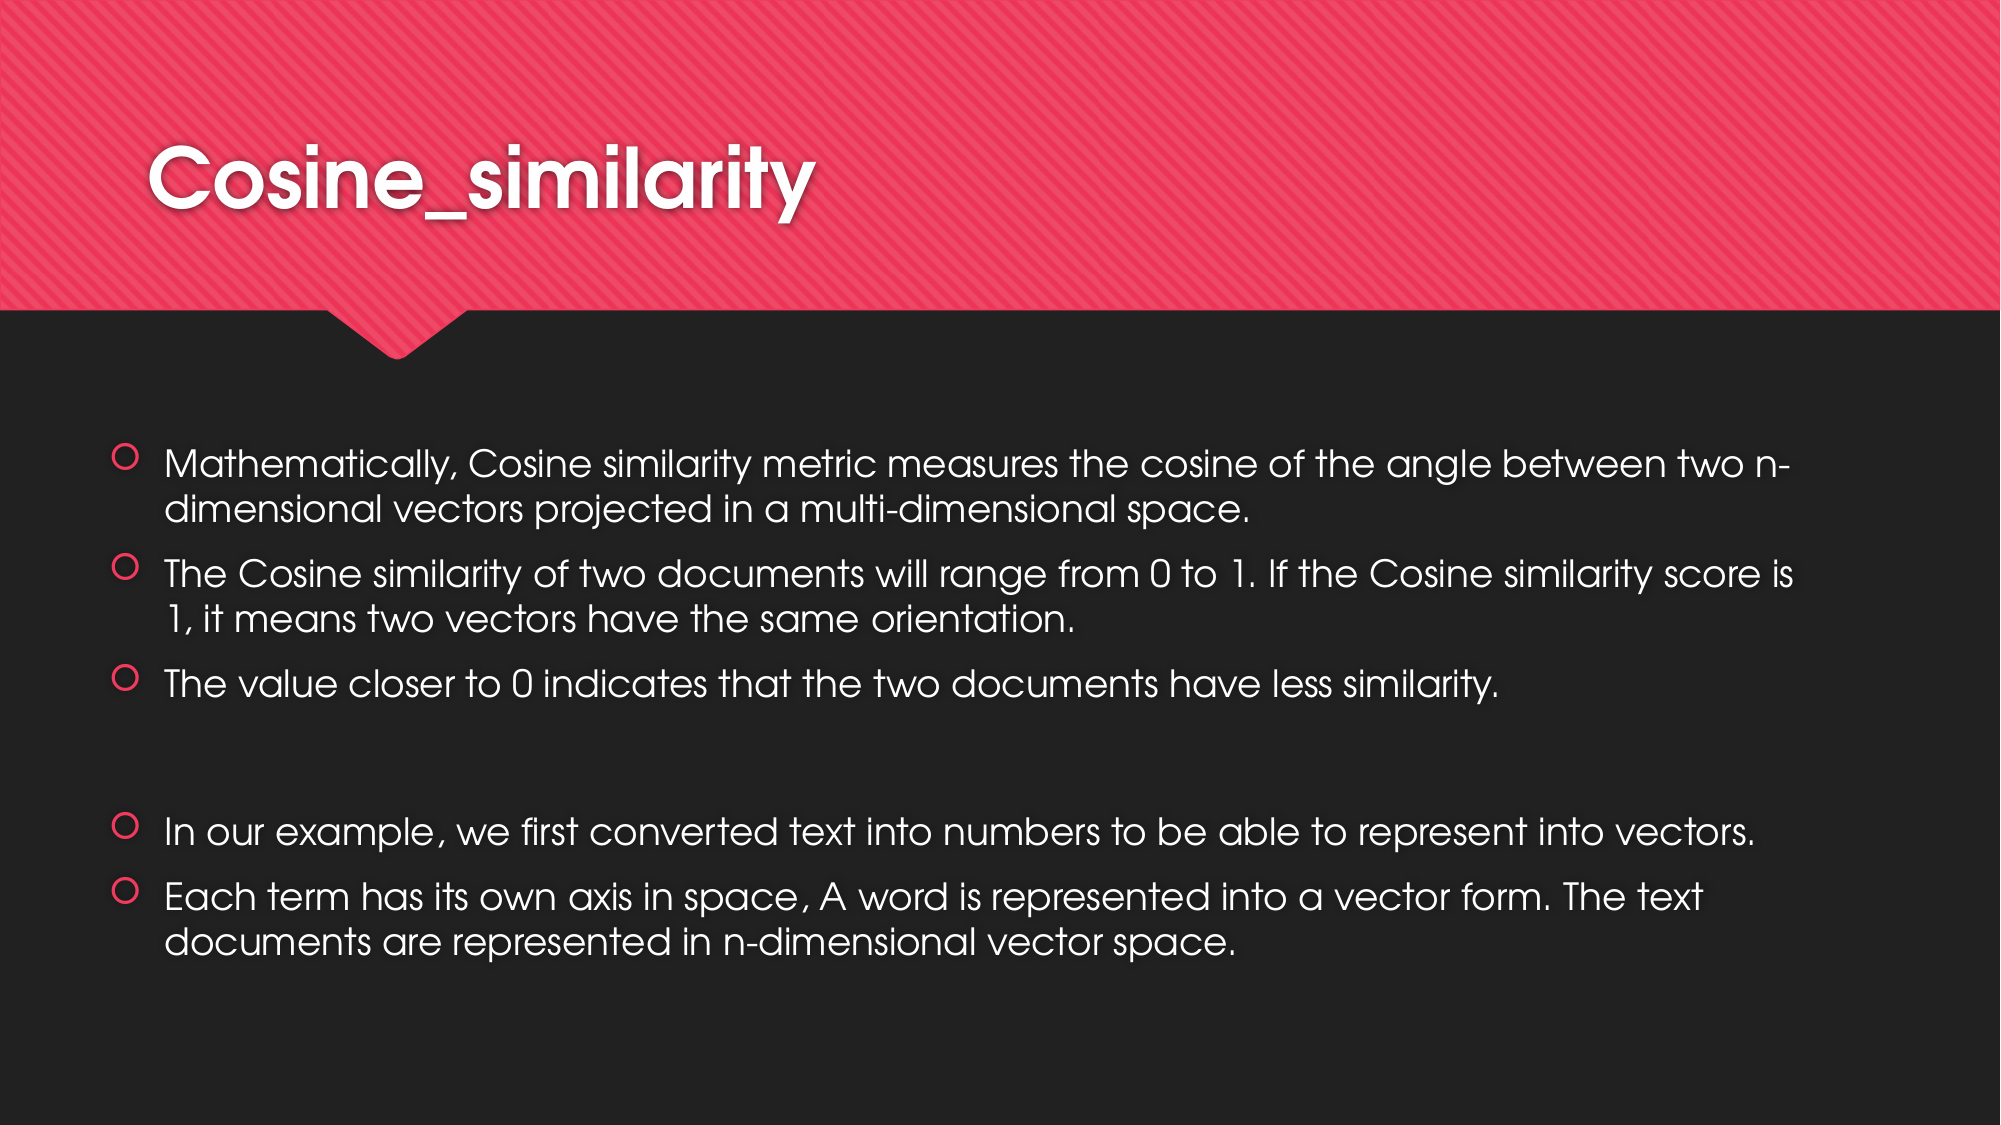

# Cosine_similarity
Mathematically, Cosine similarity metric measures the cosine of the angle between two n-dimensional vectors projected in a multi-dimensional space.
The Cosine similarity of two documents will range from 0 to 1. If the Cosine similarity score is 1, it means two vectors have the same orientation.
The value closer to 0 indicates that the two documents have less similarity.
In our example, we first converted text into numbers to be able to represent into vectors.
Each term has its own axis in space, A word is represented into a vector form. The text documents are represented in n-dimensional vector space.